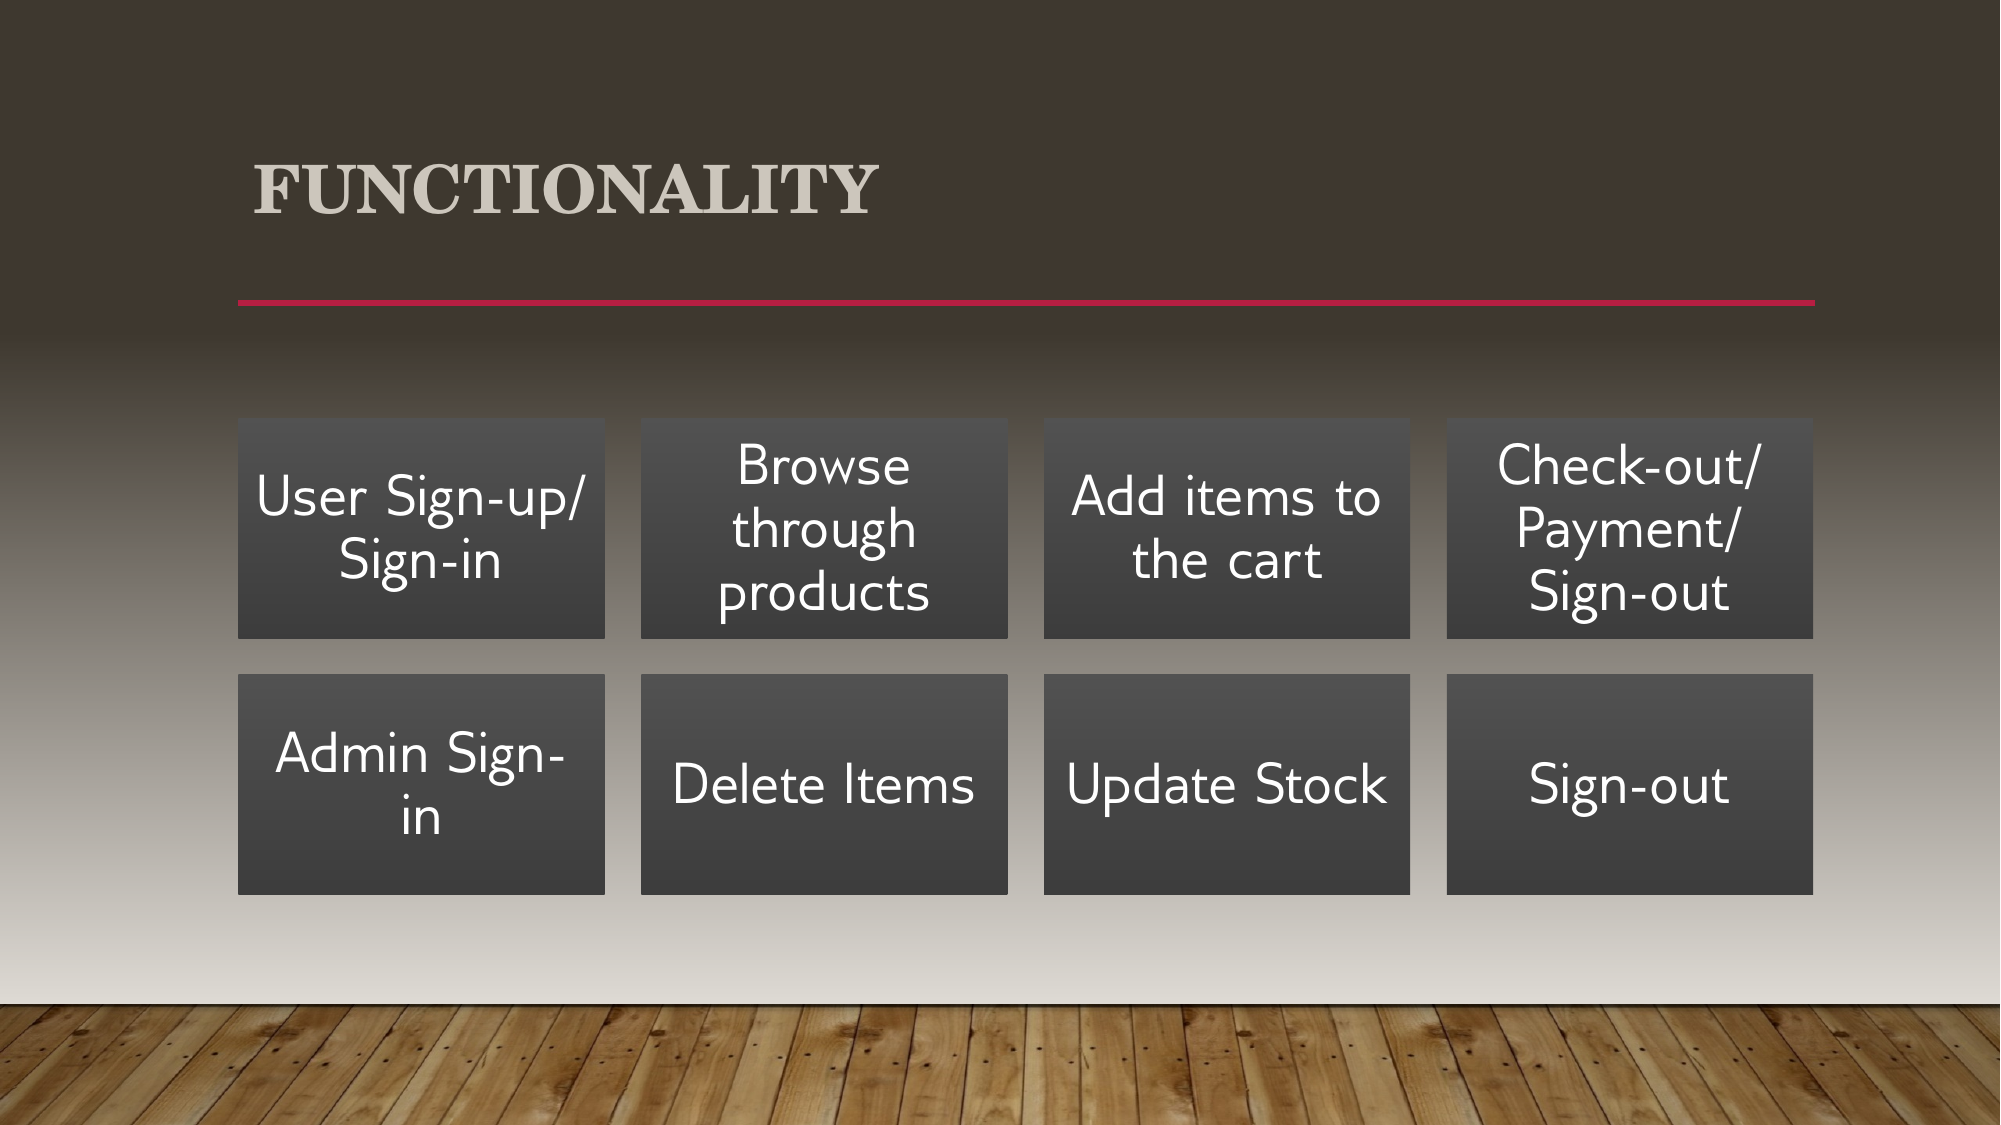

# functionality
User Sign-up/ Sign-in
Browse through products
Add items to the cart
Check-out/Payment/ Sign-out
Admin Sign-in
Delete Items
Update Stock
Sign-out